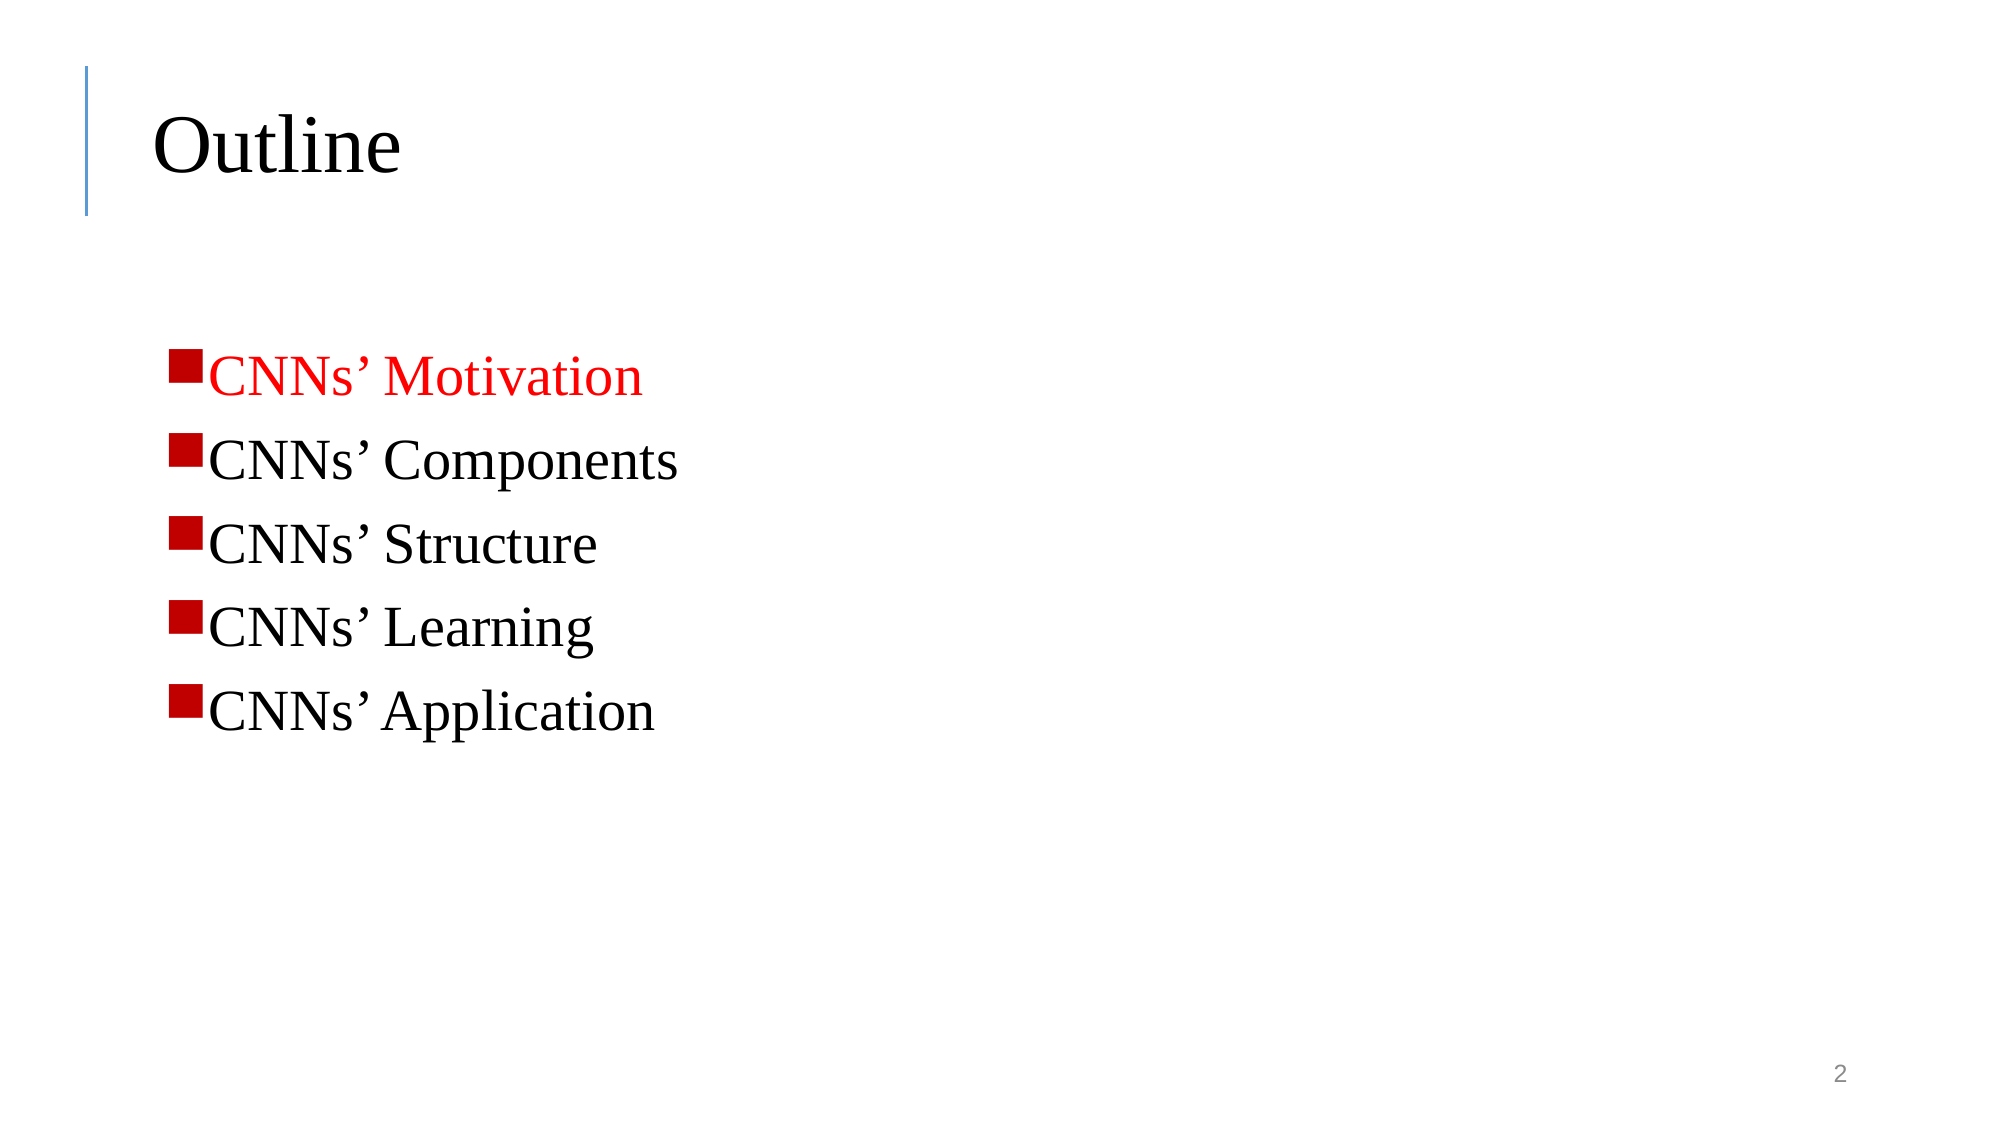

# Outline
CNNs’ Motivation
CNNs’ Components
CNNs’ Structure
CNNs’ Learning
CNNs’ Application
2